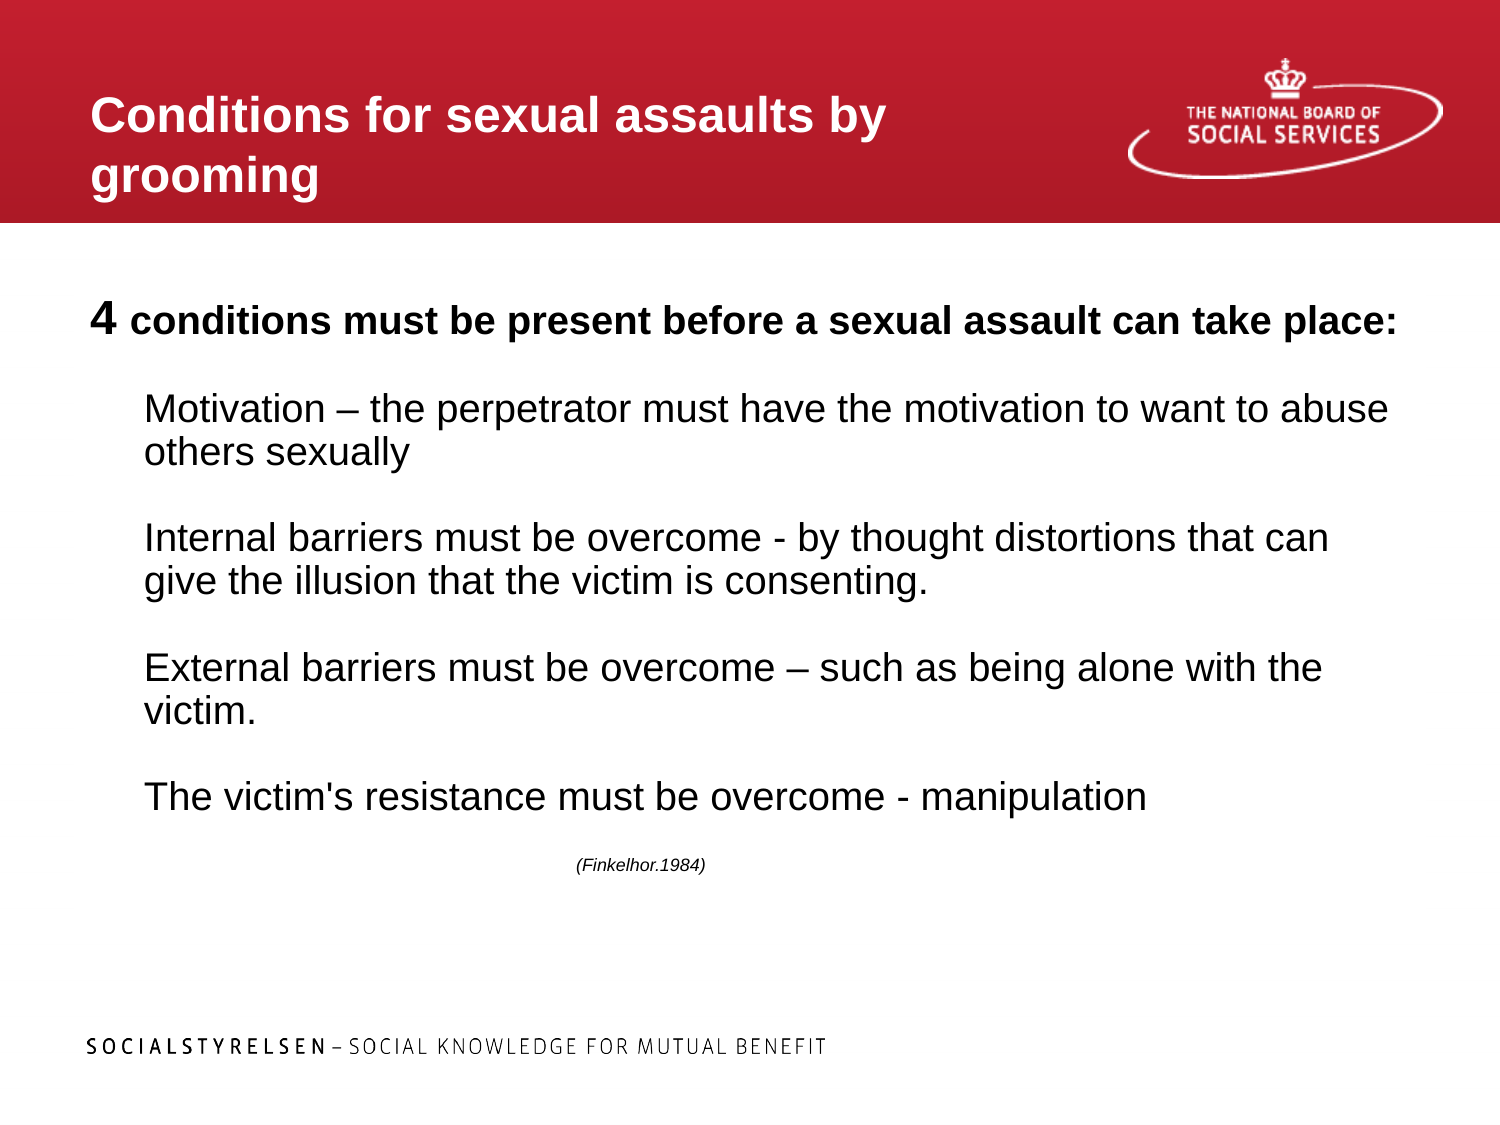

# Conditions for sexual assaults by grooming
4 conditions must be present before a sexual assault can take place:
Motivation – the perpetrator must have the motivation to want to abuse others sexually
Internal barriers must be overcome - by thought distortions that can give the illusion that the victim is consenting.
External barriers must be overcome – such as being alone with the victim.
The victim's resistance must be overcome - manipulation

                                                          						                           							(Finkelhor.1984)